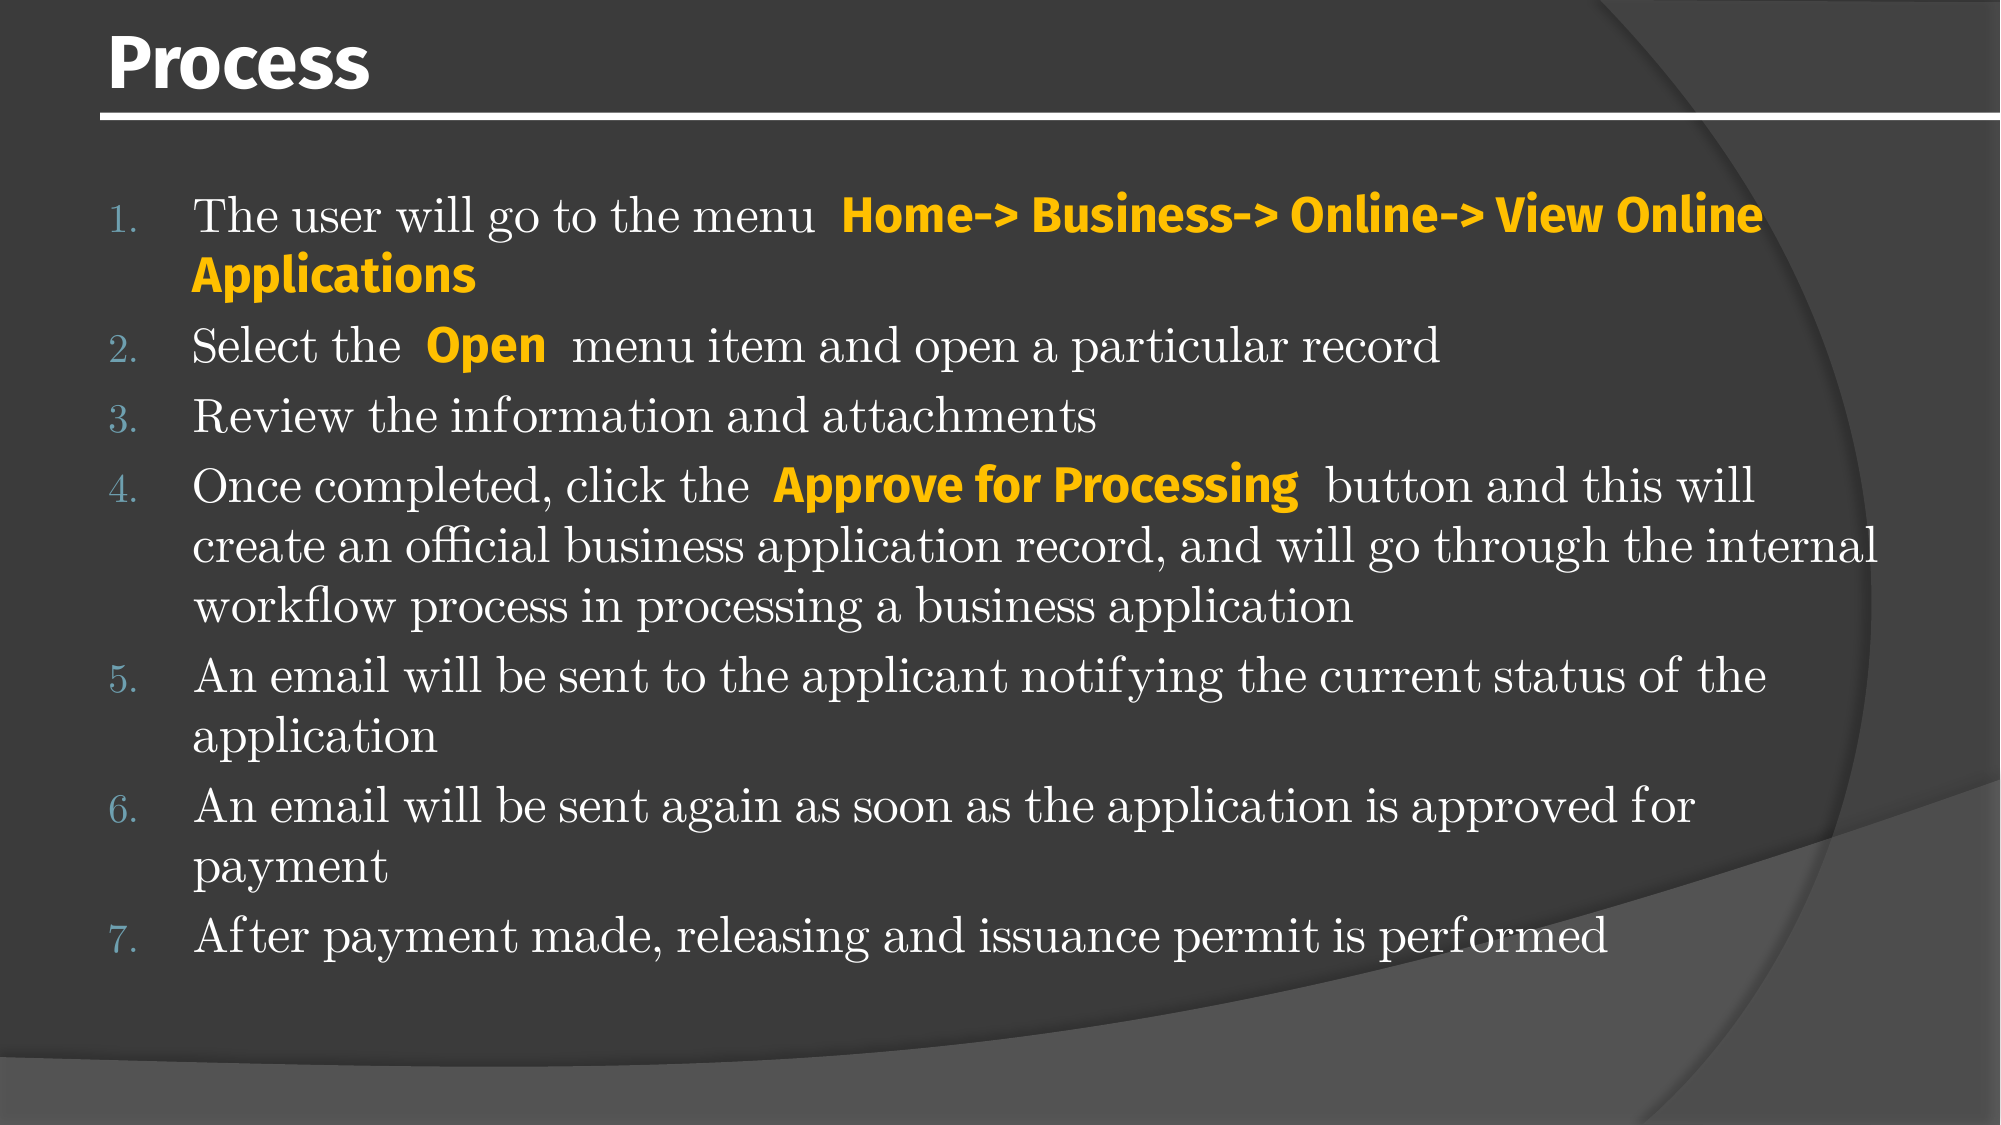

# Process

The user will go to the menu  Home-> Business-> Online-> View Online Applications
Select the  Open  menu item and open a particular record
Review the information and attachments
Once completed, click the  Approve for Processing  button and this will create an official business application record, and will go through the internal workflow process in processing a business application
An email will be sent to the applicant notifying the current status of the application
An email will be sent again as soon as the application is approved for payment
After payment made, releasing and issuance permit is performed